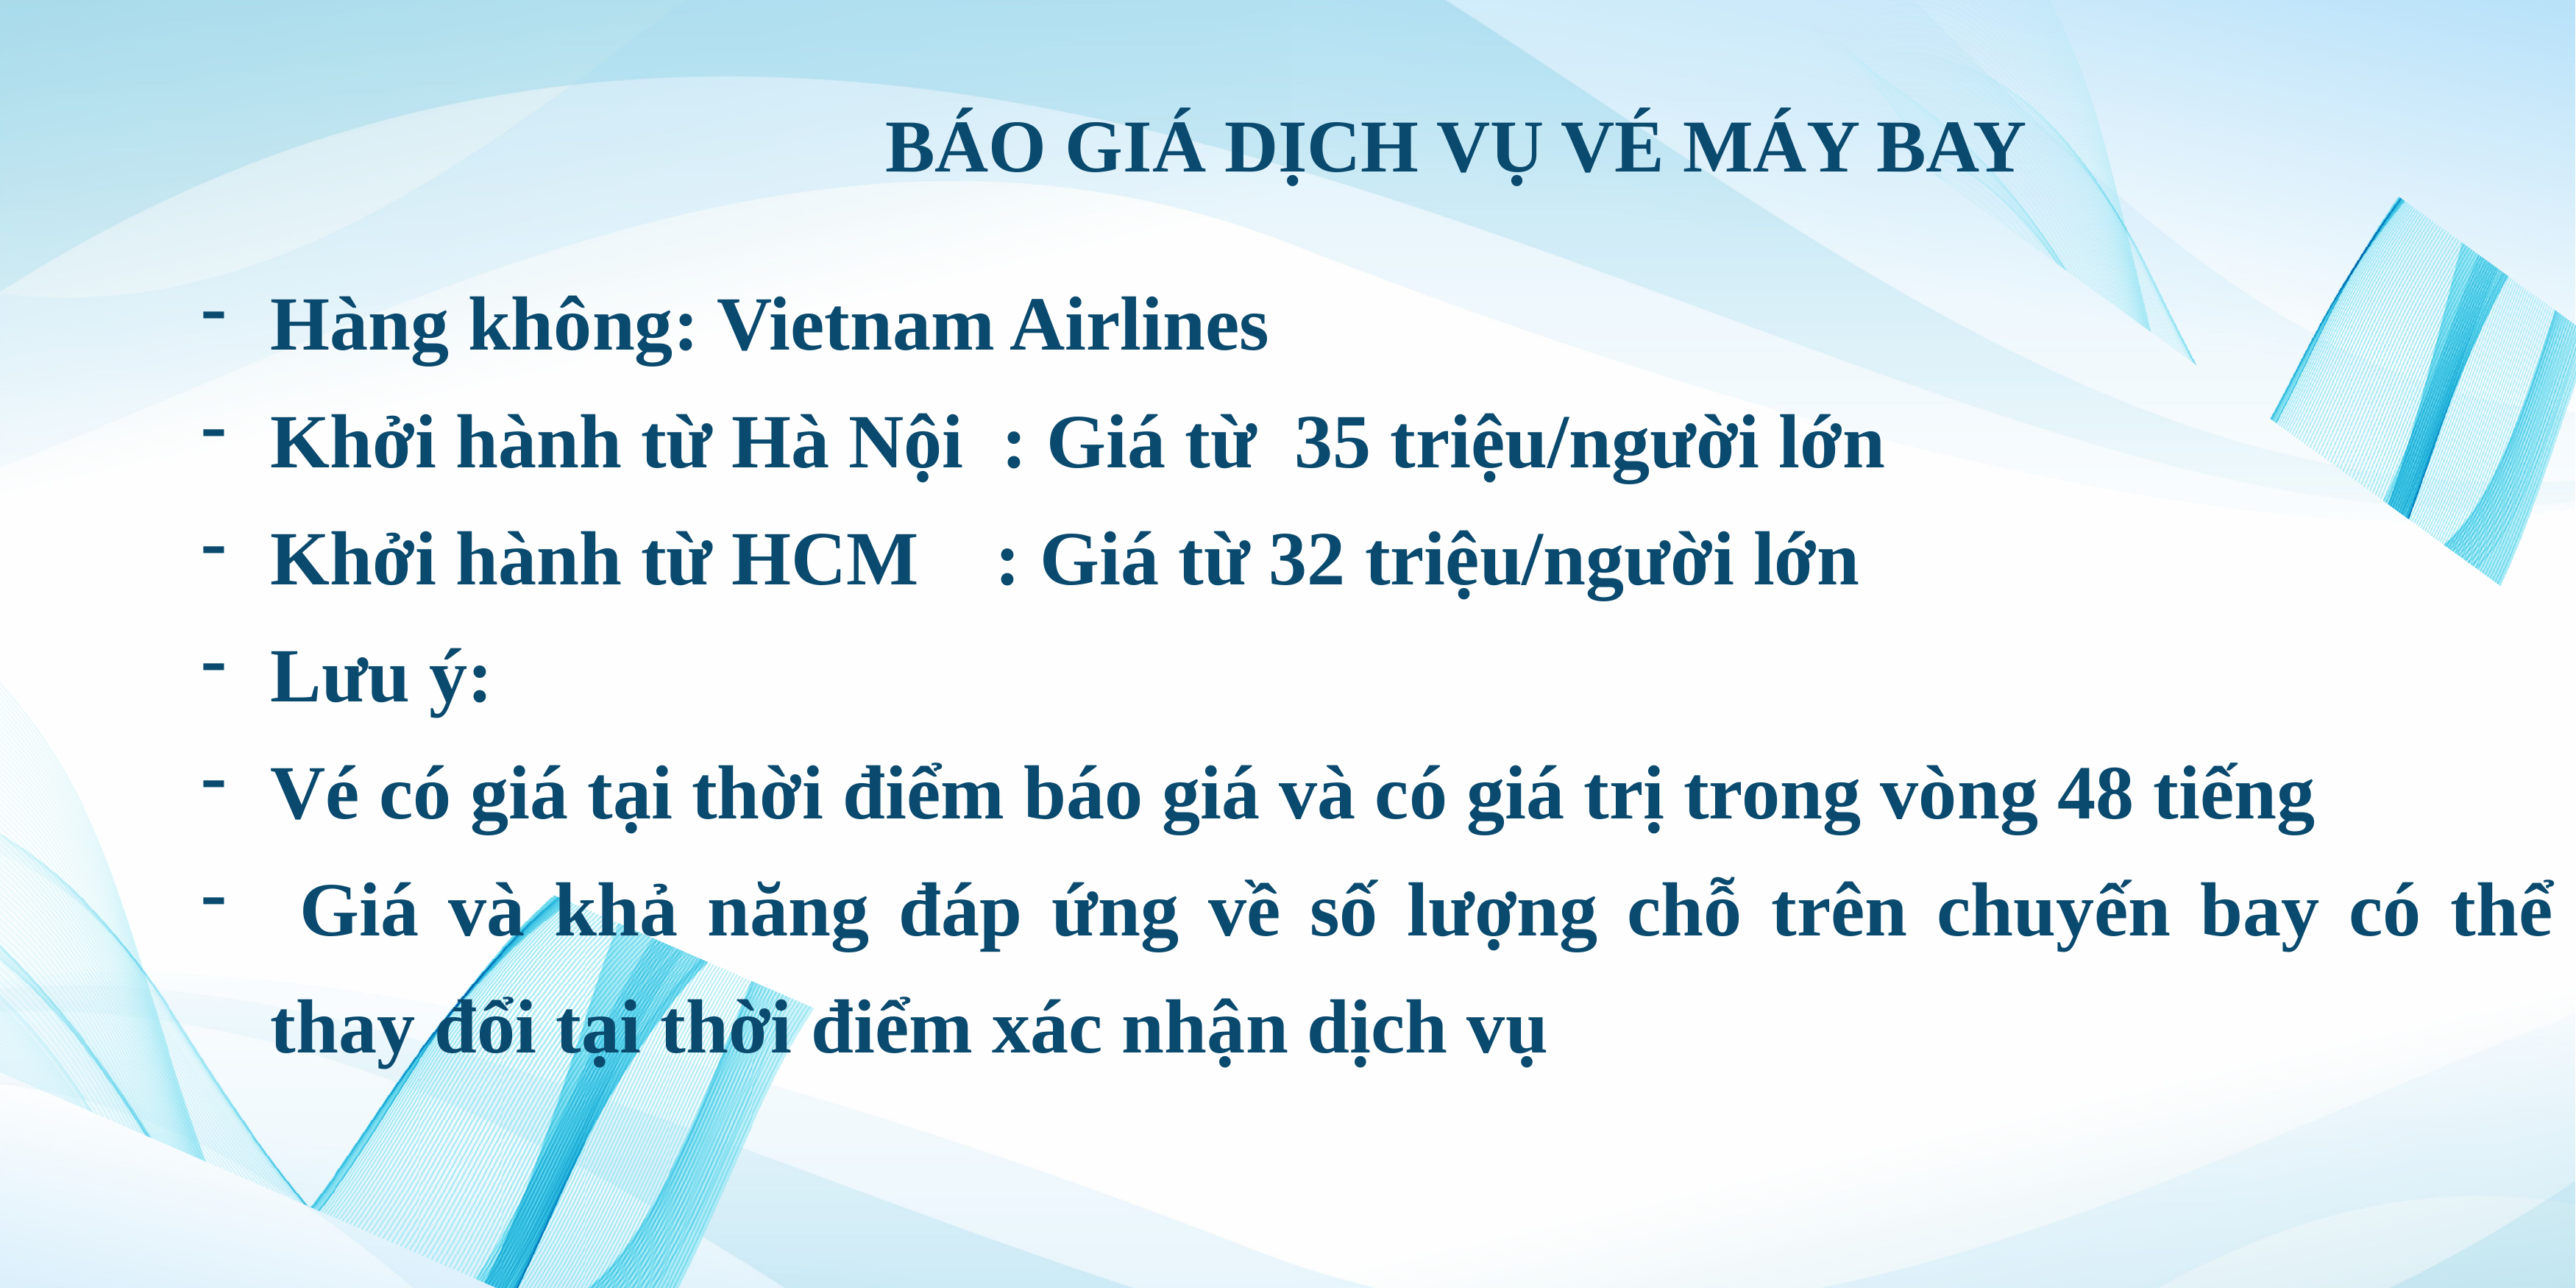

BÁO GIÁ DỊCH VỤ VÉ MÁY BAY

Hàng không: Vietnam Airlines
Khởi hành từ Hà Nội  : Giá từ  35 triệu/người lớn
Khởi hành từ HCM    : Giá từ 32 triệu/người lớn
Lưu ý:
Vé có giá tại thời điểm báo giá và có giá trị trong vòng 48 tiếng
 Giá và khả năng đáp ứng về số lượng chỗ trên chuyến bay có thể thay đổi tại thời điểm xác nhận dịch vụ